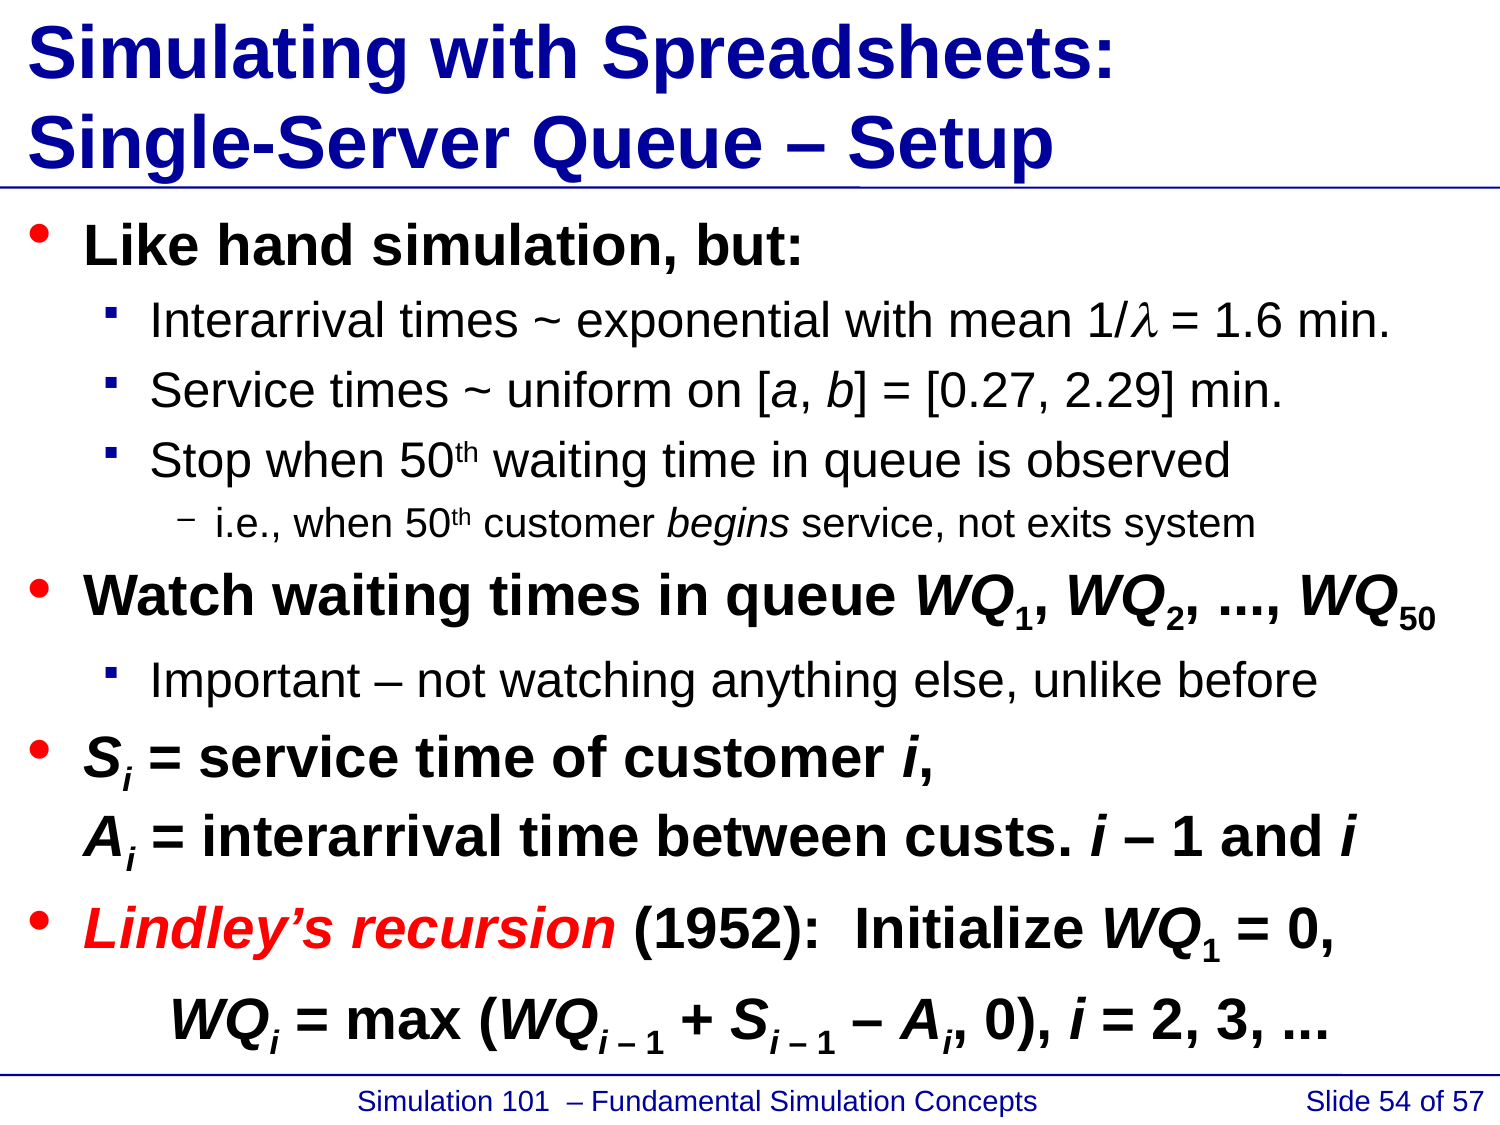

# Simulating with Spreadsheets: Single-Server Queue – Setup
Like hand simulation, but:
Interarrival times ~ exponential with mean 1/λ = 1.6 min.
Service times ~ uniform on [a, b] = [0.27, 2.29] min.
Stop when 50th waiting time in queue is observed
i.e., when 50th customer begins service, not exits system
Watch waiting times in queue WQ1, WQ2, ..., WQ50
Important – not watching anything else, unlike before
Si = service time of customer i,
Ai = interarrival time between custs. i – 1 and i
Lindley’s recursion (1952):  Initialize WQ1 = 0,
WQi = max (WQi – 1 + Si – 1 – Ai, 0), i = 2, 3, ...

 Simulation 101  – Fundamental Simulation Concepts
Slide 54 of 57